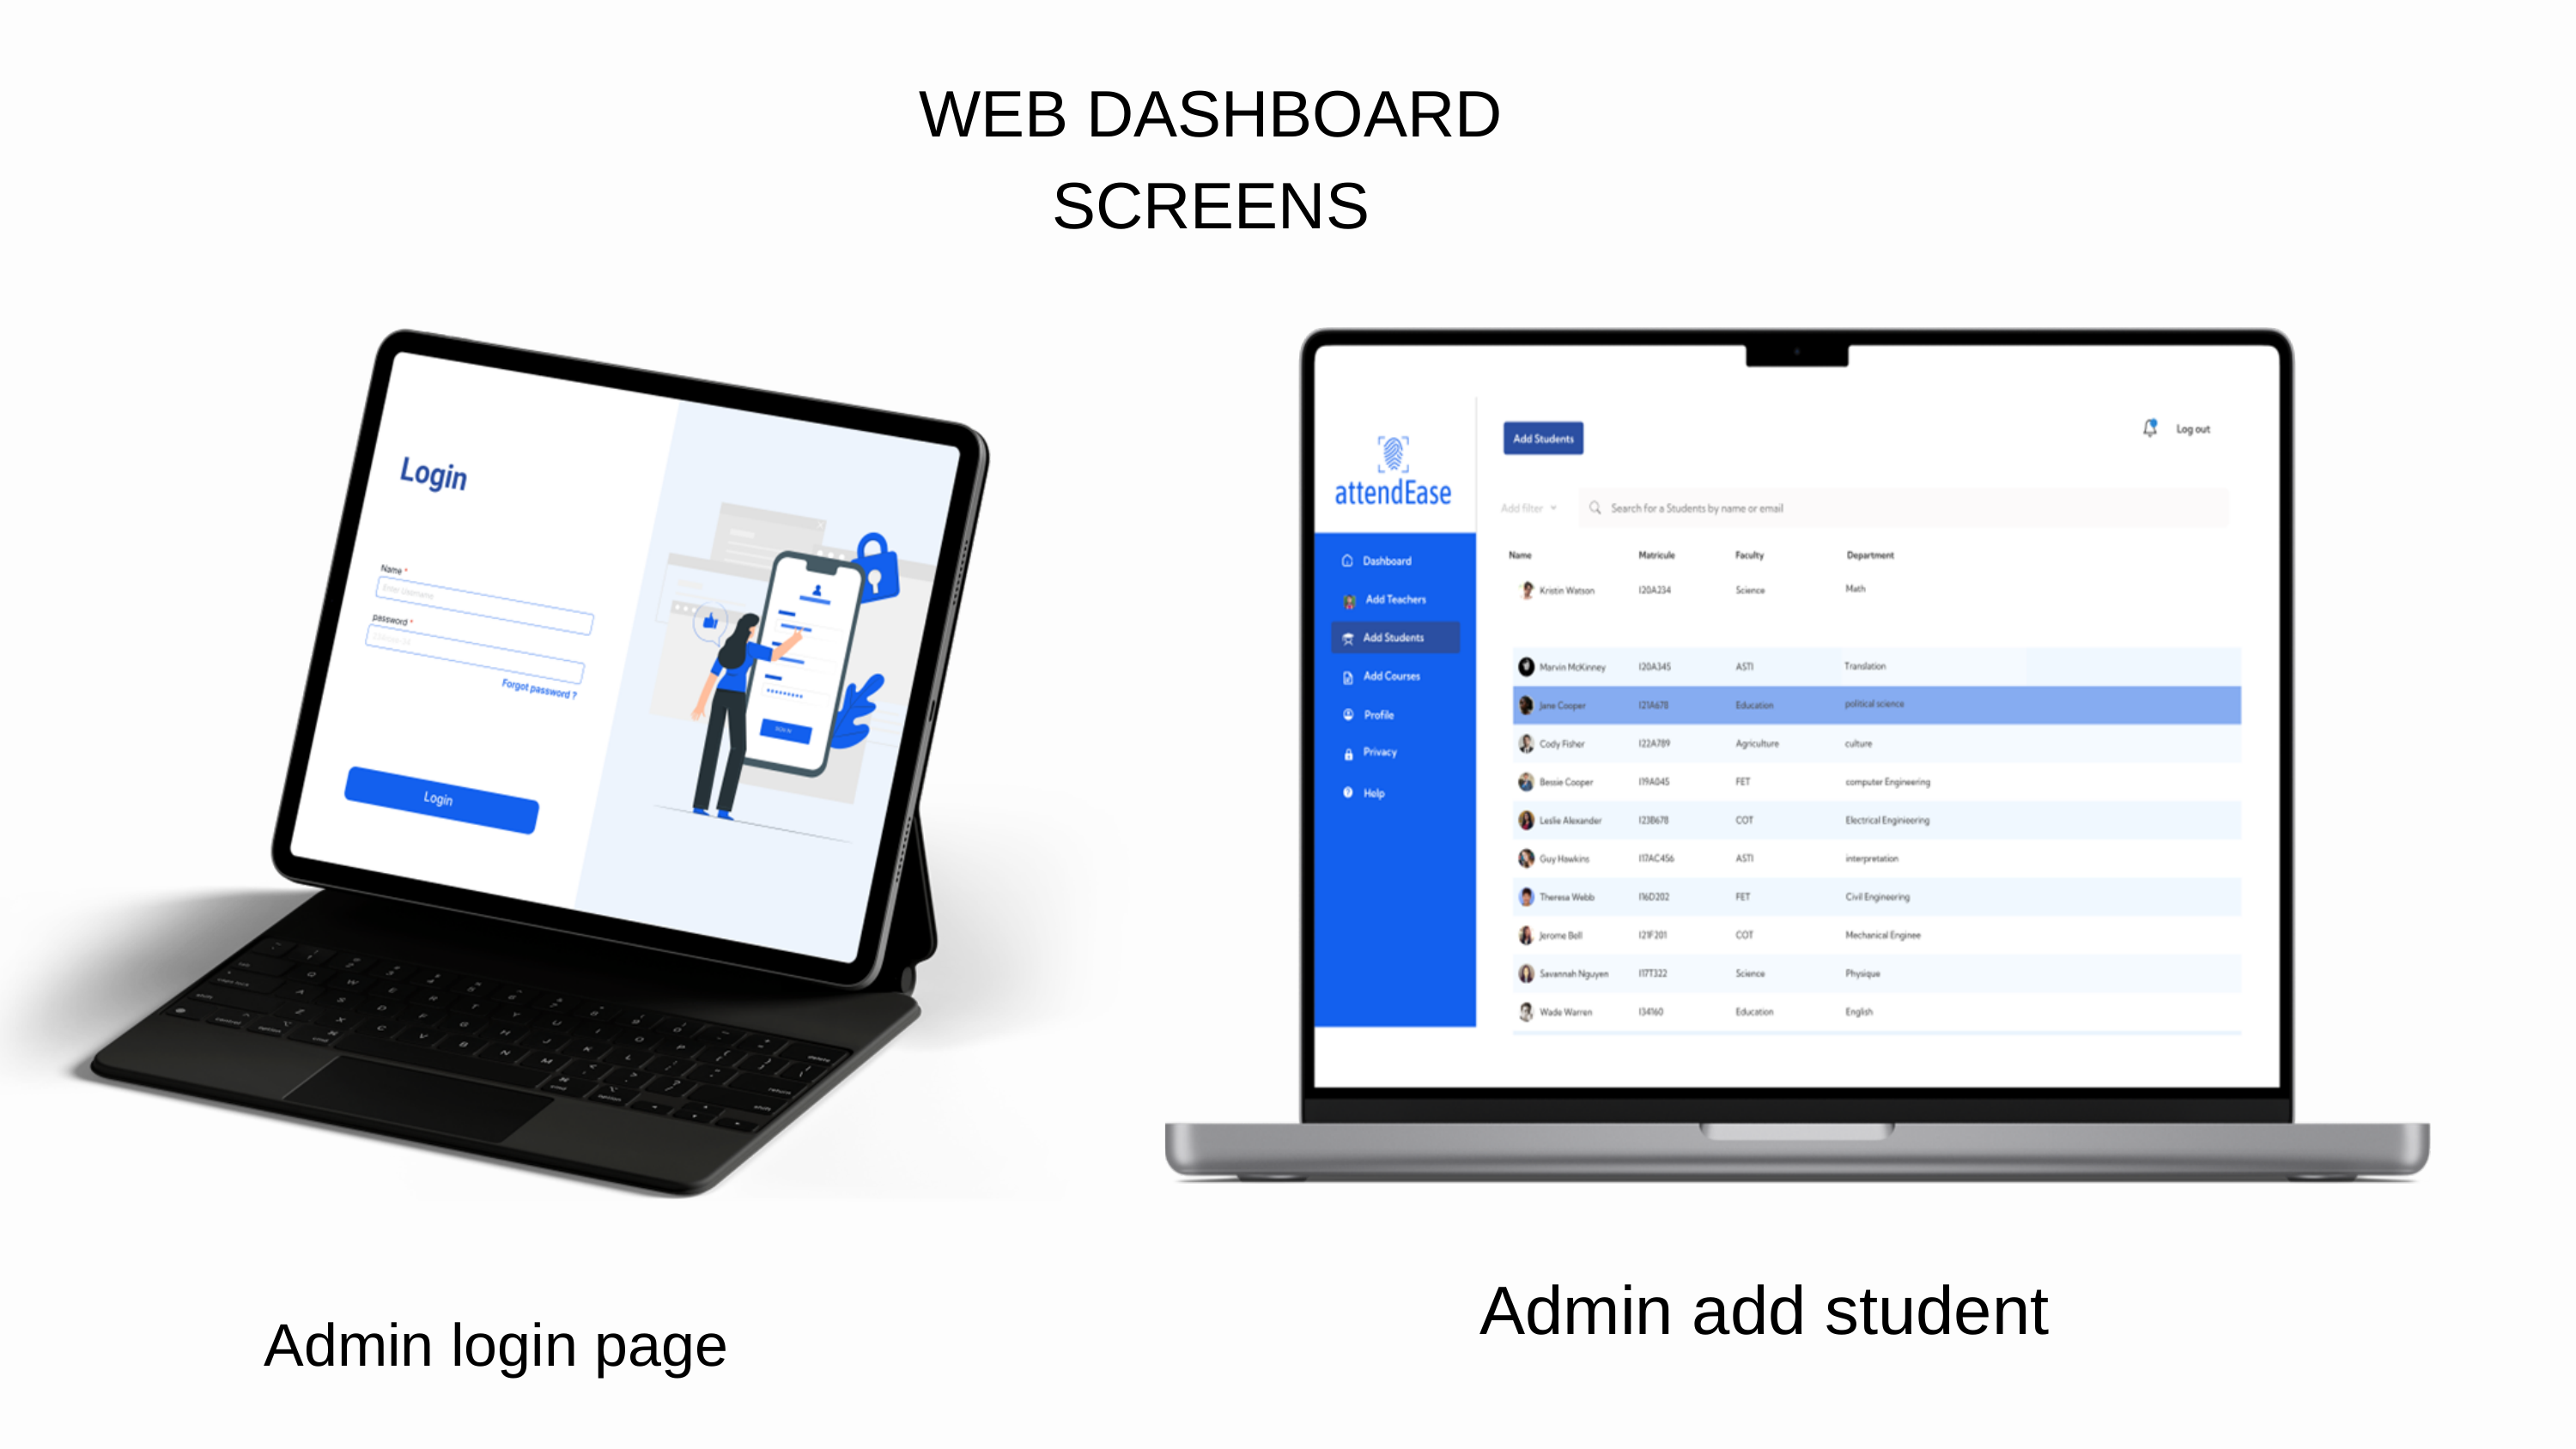

WEB DASHBOARD SCREENS

Admin add student
Admin login page